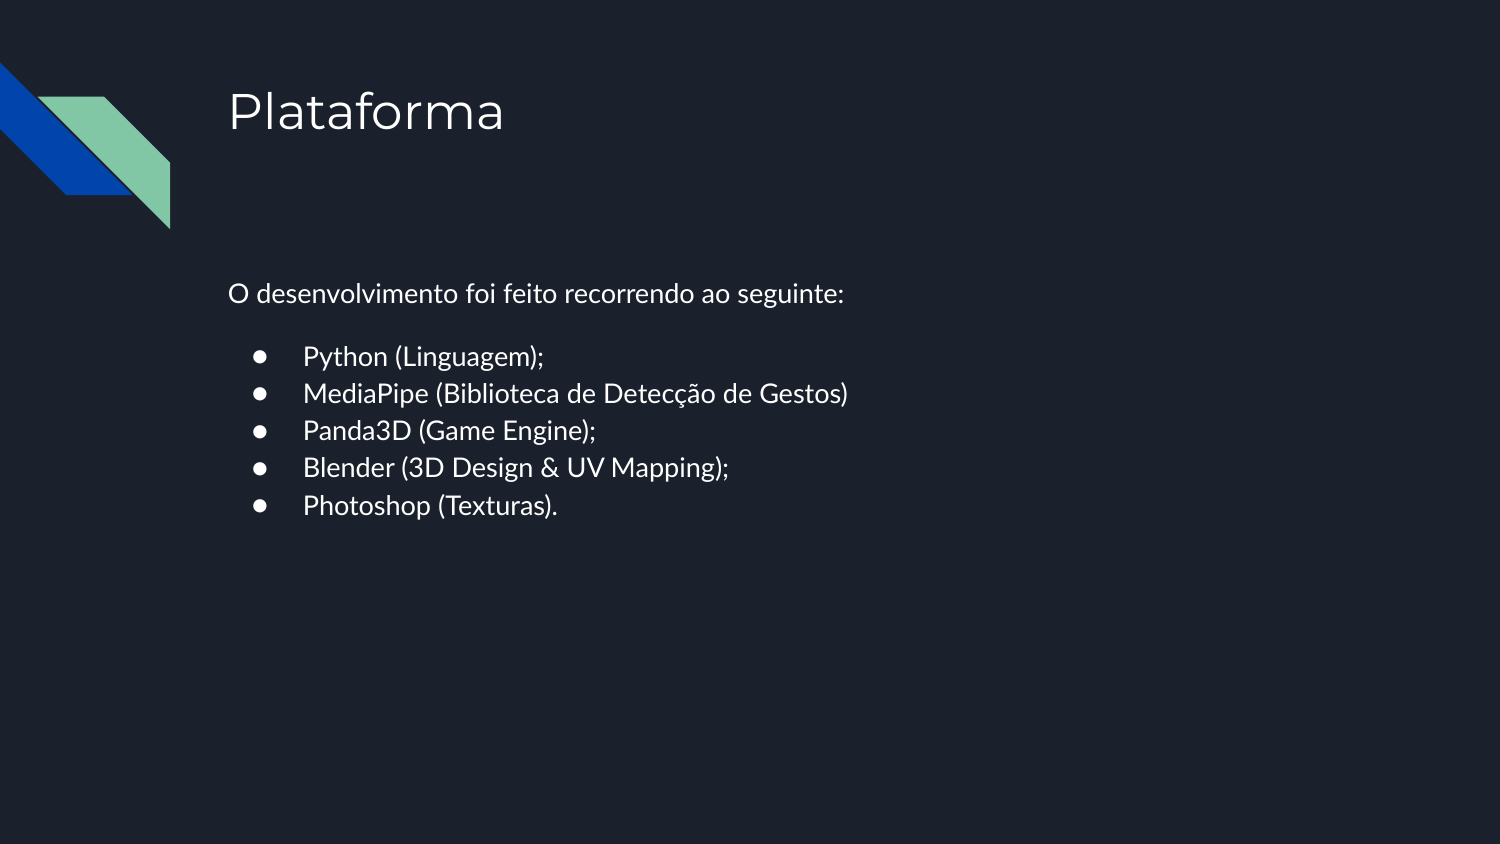

# Plataforma
O desenvolvimento foi feito recorrendo ao seguinte:
Python (Linguagem);
MediaPipe (Biblioteca de Detecção de Gestos)
Panda3D (Game Engine);
Blender (3D Design & UV Mapping);
Photoshop (Texturas).